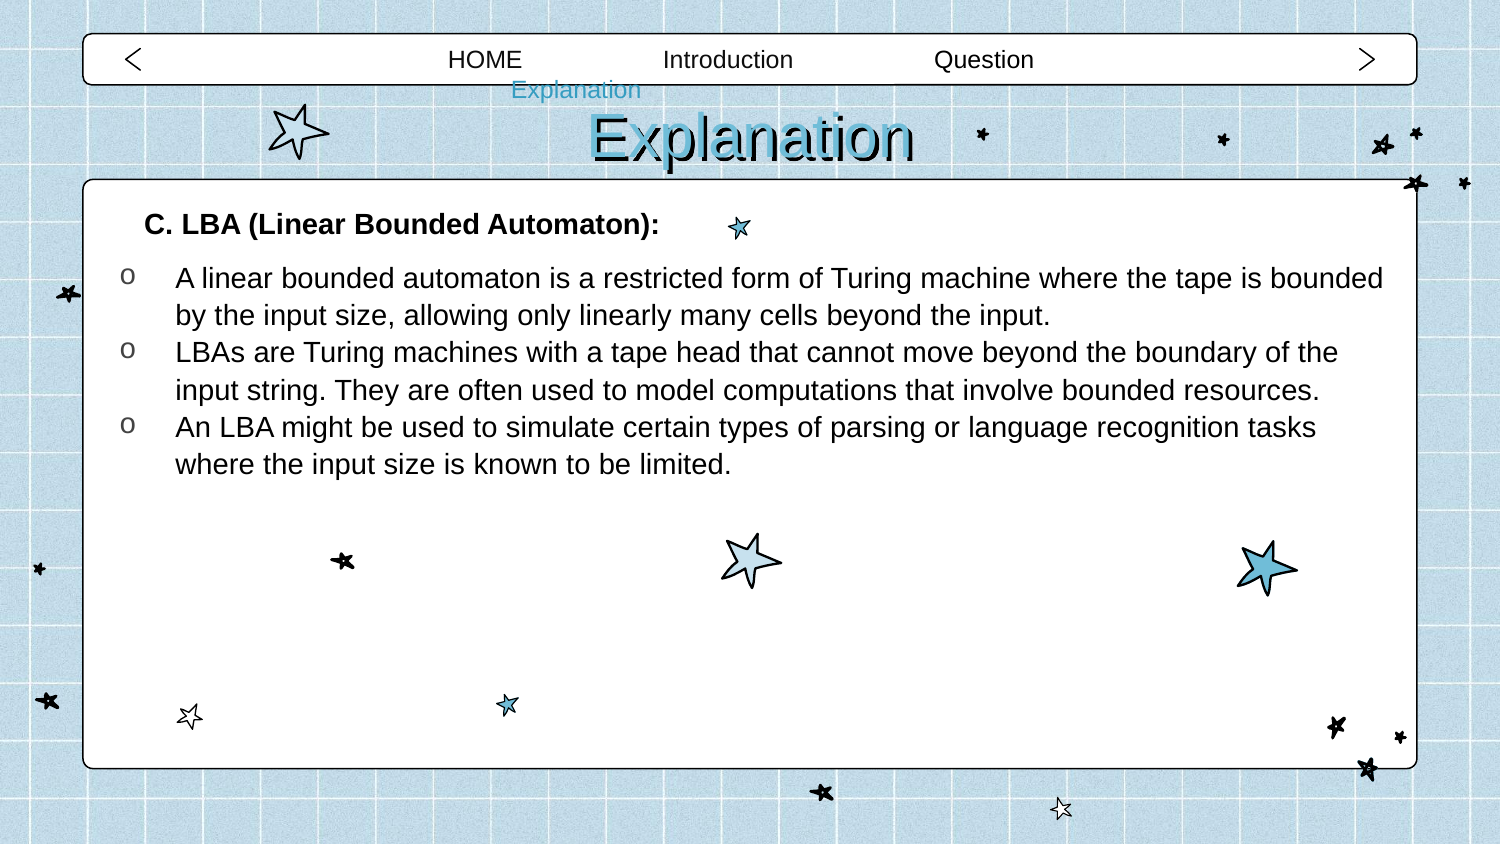

HOME                    Introduction                    Question                    Explanation

# Explanation

C. LBA (Linear Bounded Automaton):
A linear bounded automaton is a restricted form of Turing machine where the tape is bounded by the input size, allowing only linearly many cells beyond the input.
LBAs are Turing machines with a tape head that cannot move beyond the boundary of the input string. They are often used to model computations that involve bounded resources.
An LBA might be used to simulate certain types of parsing or language recognition tasks where the input size is known to be limited.